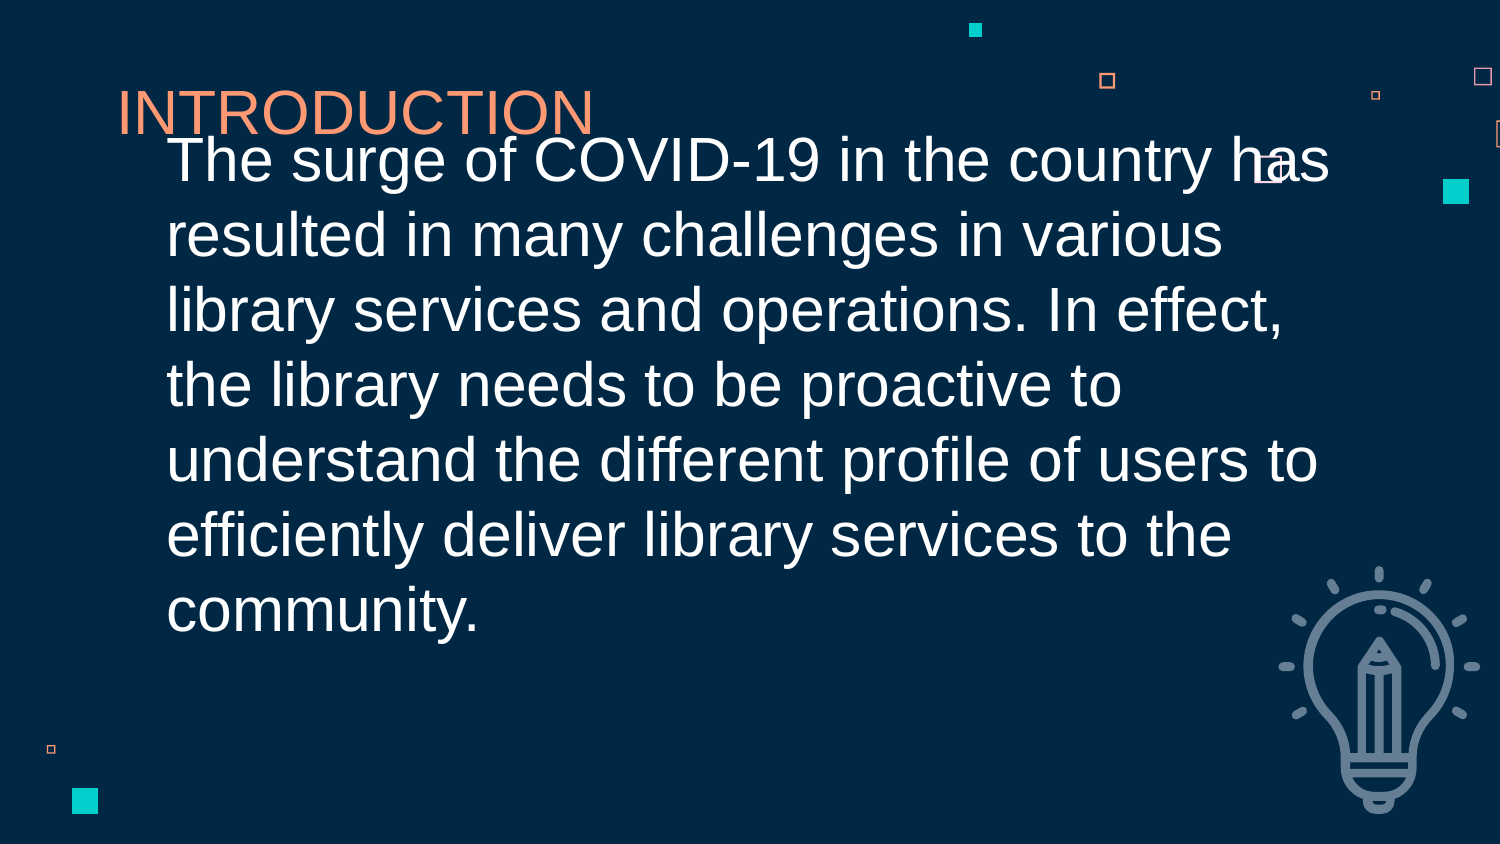

The surge of COVID-19 in the country has resulted in many challenges in various library services and operations. In effect, the library needs to be proactive to understand the different profile of users to efficiently deliver library services to the community.

INTRODUCTION